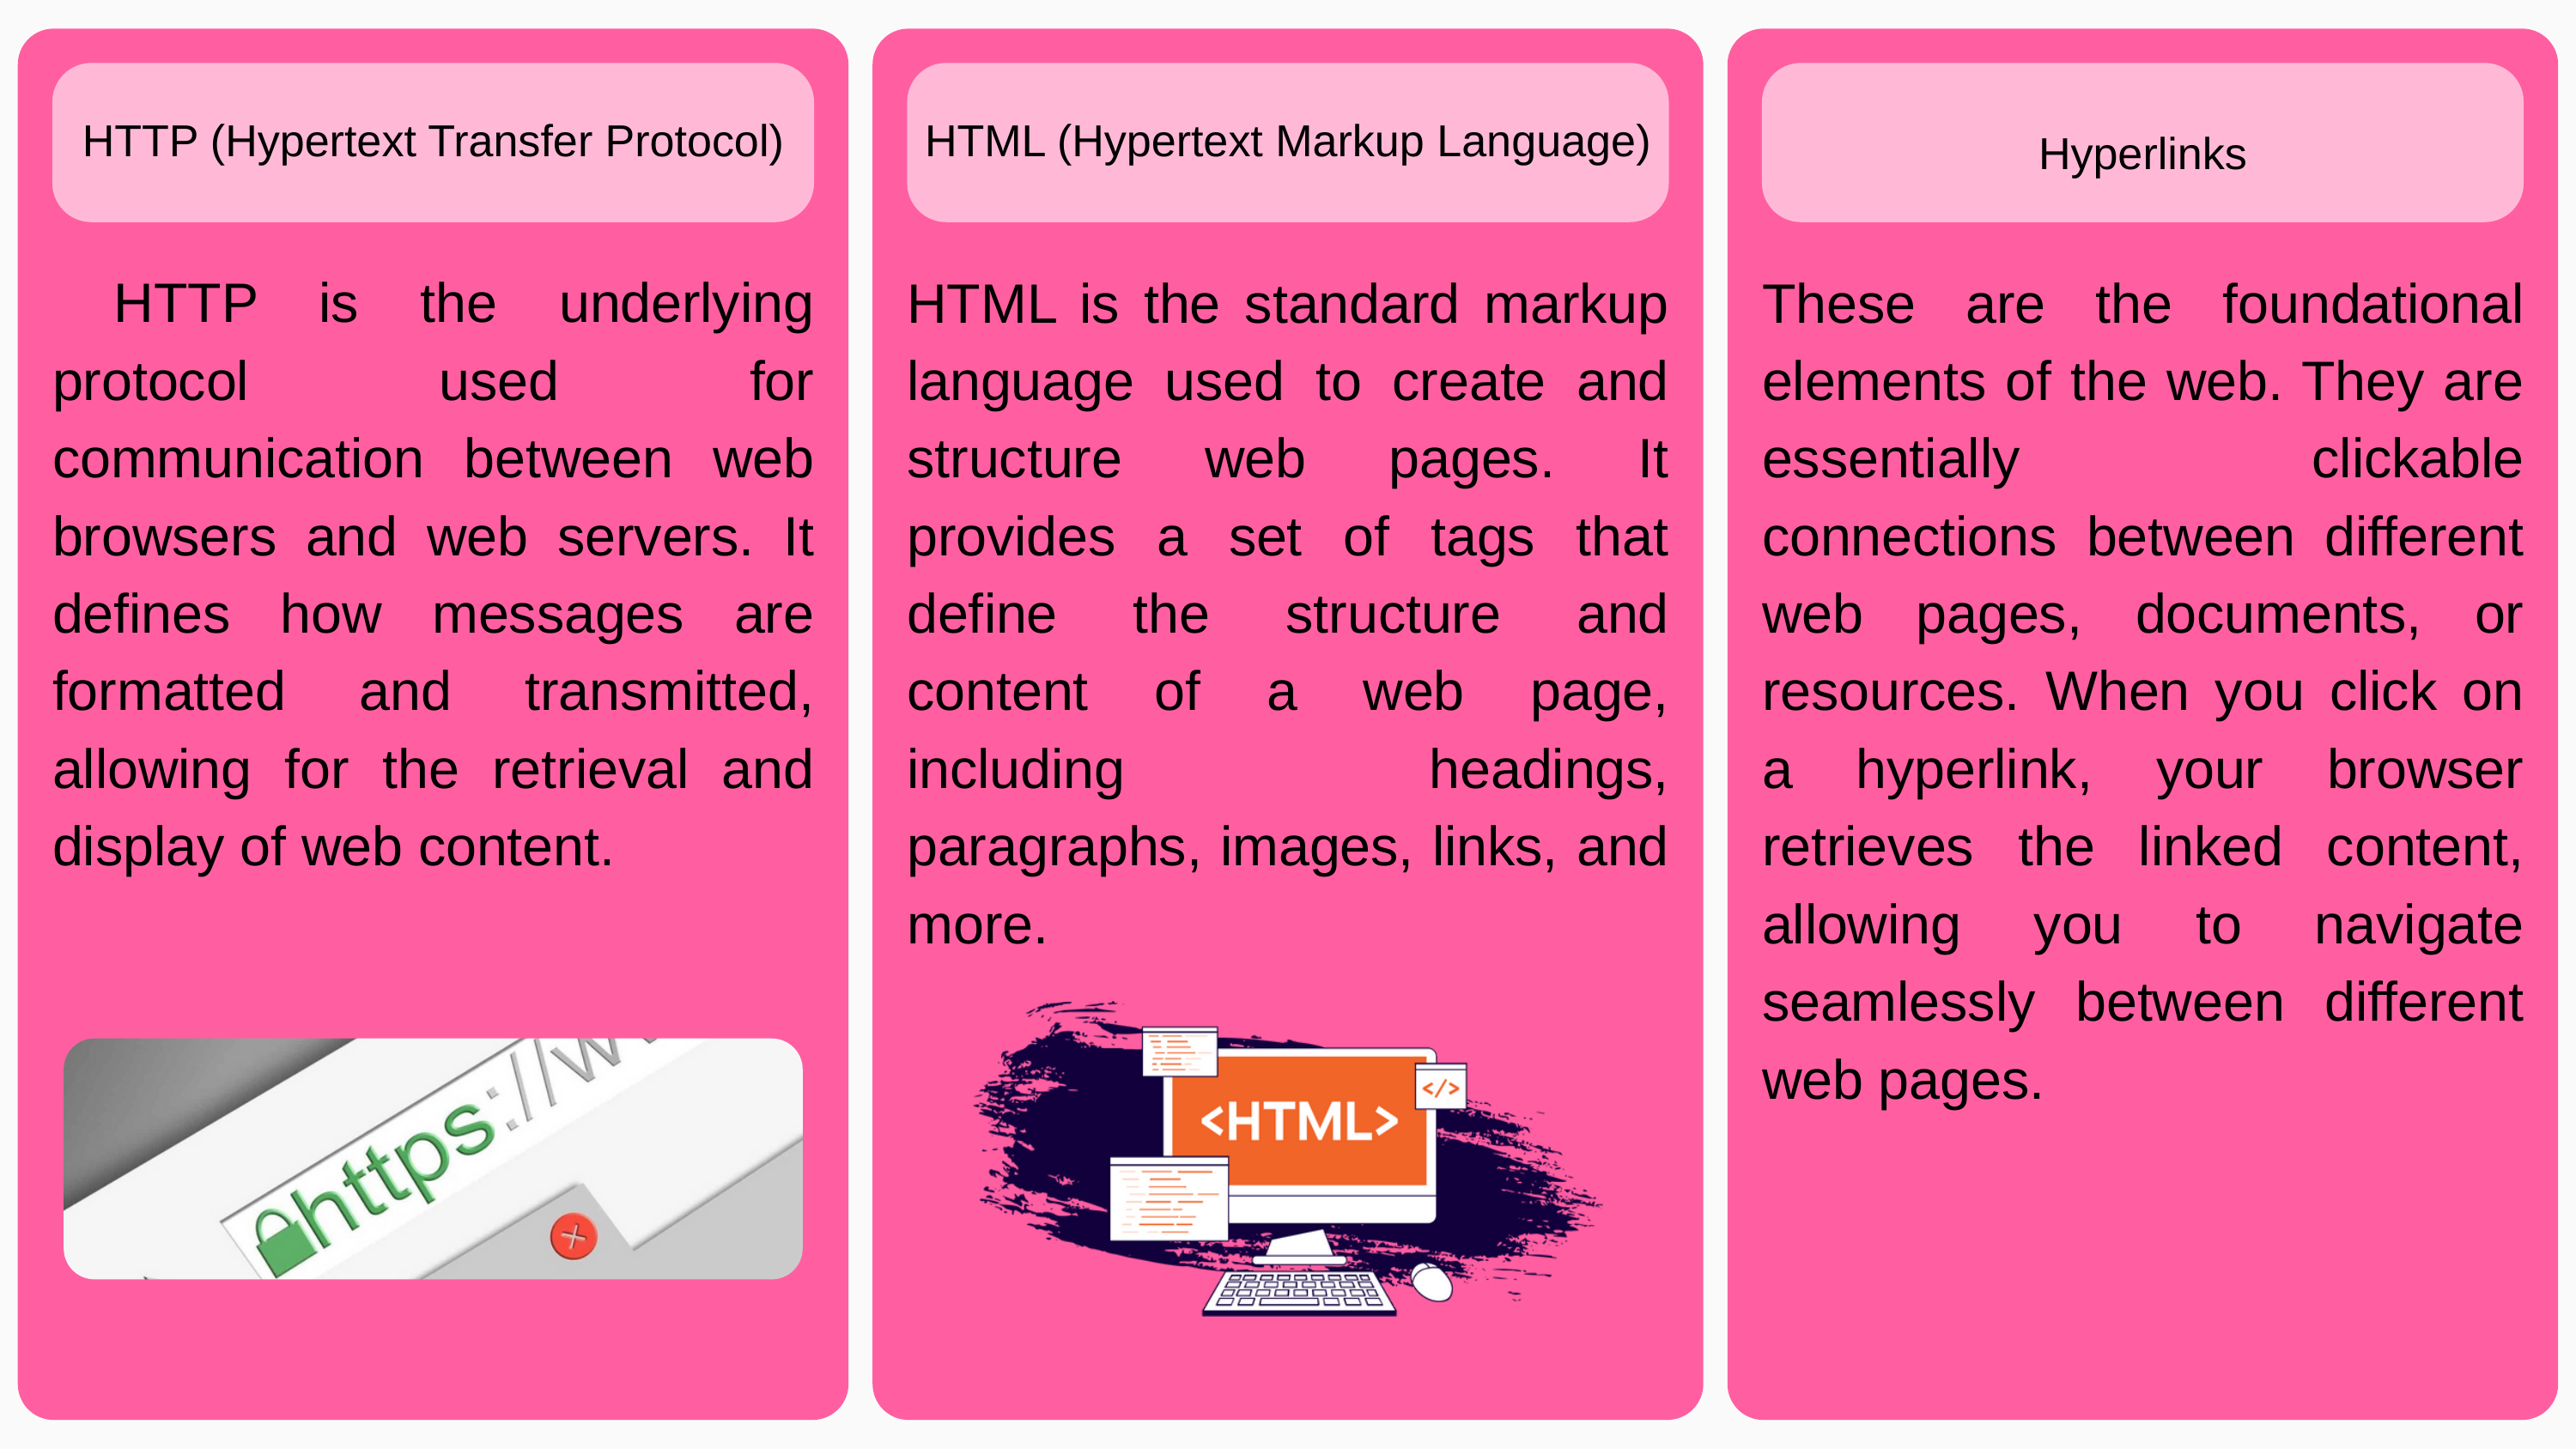

HTTP (Hypertext Transfer Protocol)

HTML (Hypertext Markup Language)

Hyperlinks
 HTTP is the underlying protocol used for communication between web browsers and web servers. It defines how messages are formatted and transmitted, allowing for the retrieval and display of web content.
HTML is the standard markup language used to create and structure web pages. It provides a set of tags that define the structure and content of a web page, including headings, paragraphs, images, links, and more.
These are the foundational elements of the web. They are essentially clickable connections between different web pages, documents, or resources. When you click on a hyperlink, your browser retrieves the linked content, allowing you to navigate seamlessly between different web pages.